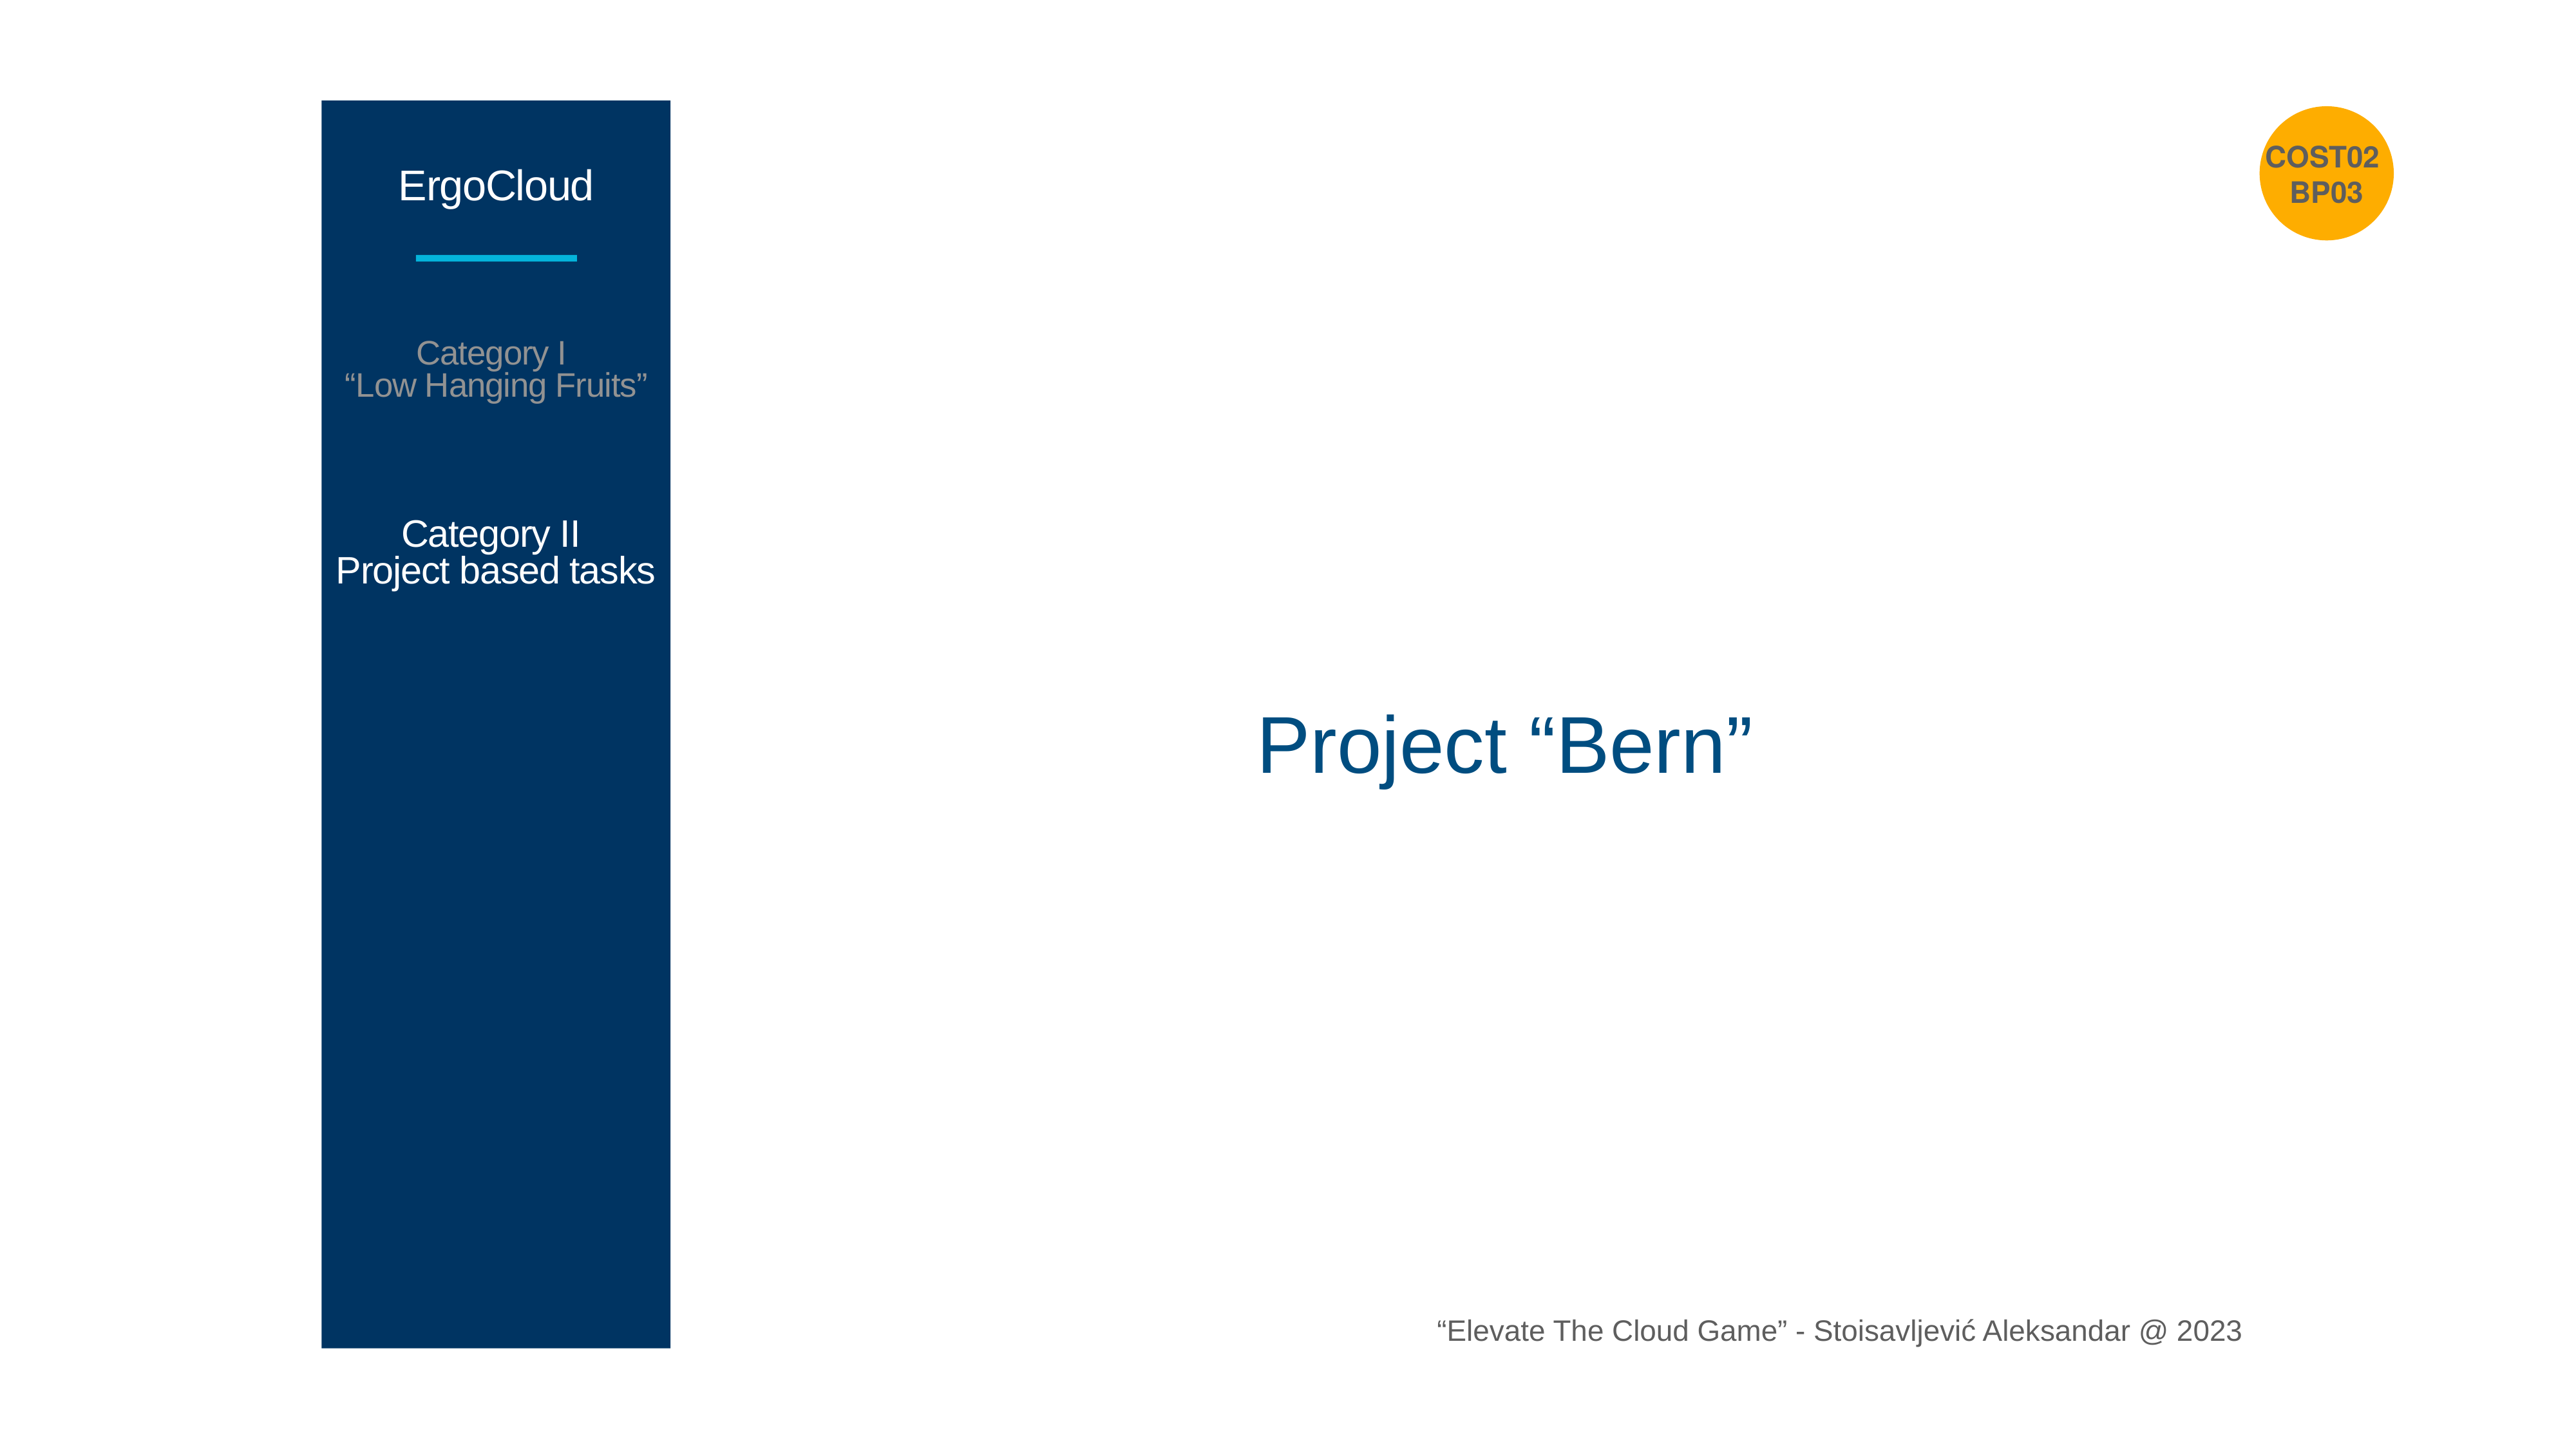

COST02
BP03
ErgoCloud

Category I
“Low Hanging Fruits”
Category II
Project based tasks
Project “Bern”
“Elevate The Cloud Game” - Stoisavljević Aleksandar @ 2023